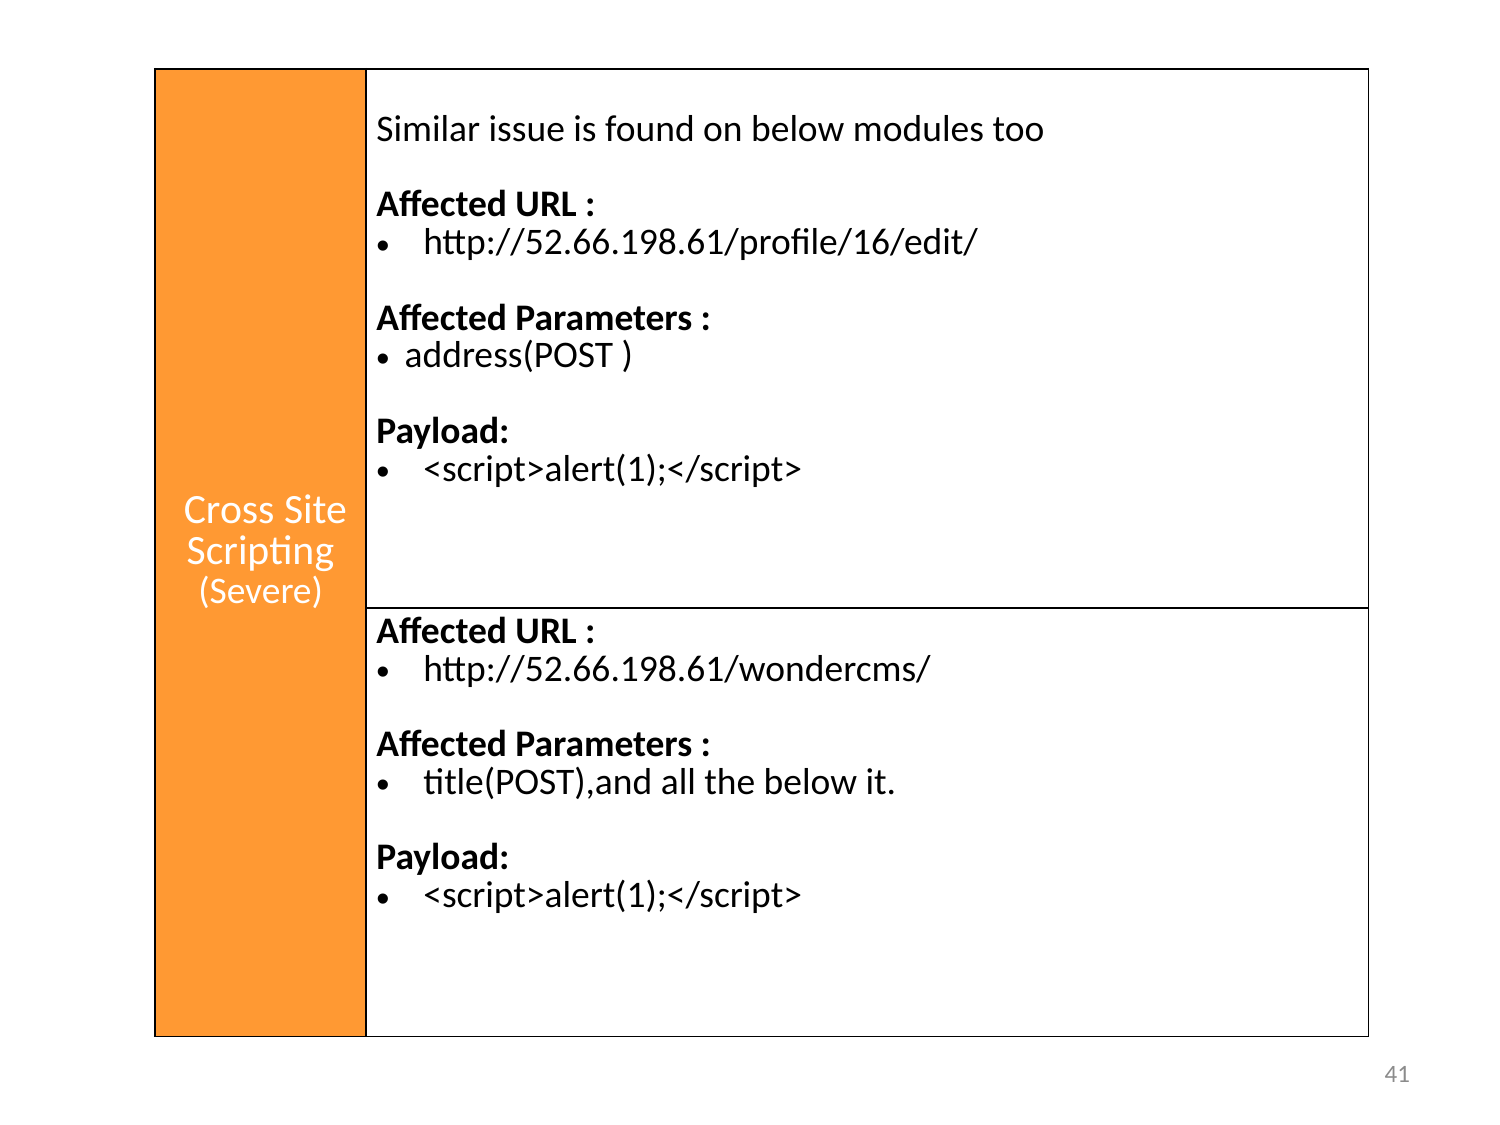

|  |  |
| --- | --- |
| Cross Site Scripting (Severe) | Similar issue is found on below modules too Affected URL : http://52.66.198.61/profile/16/edit/ Affected Parameters : address(POST ) Payload: <script>alert(1);</script> |
|  | Affected URL : http://52.66.198.61/wondercms/ Affected Parameters : title(POST),and all the below it. Payload: <script>alert(1);</script> |
41